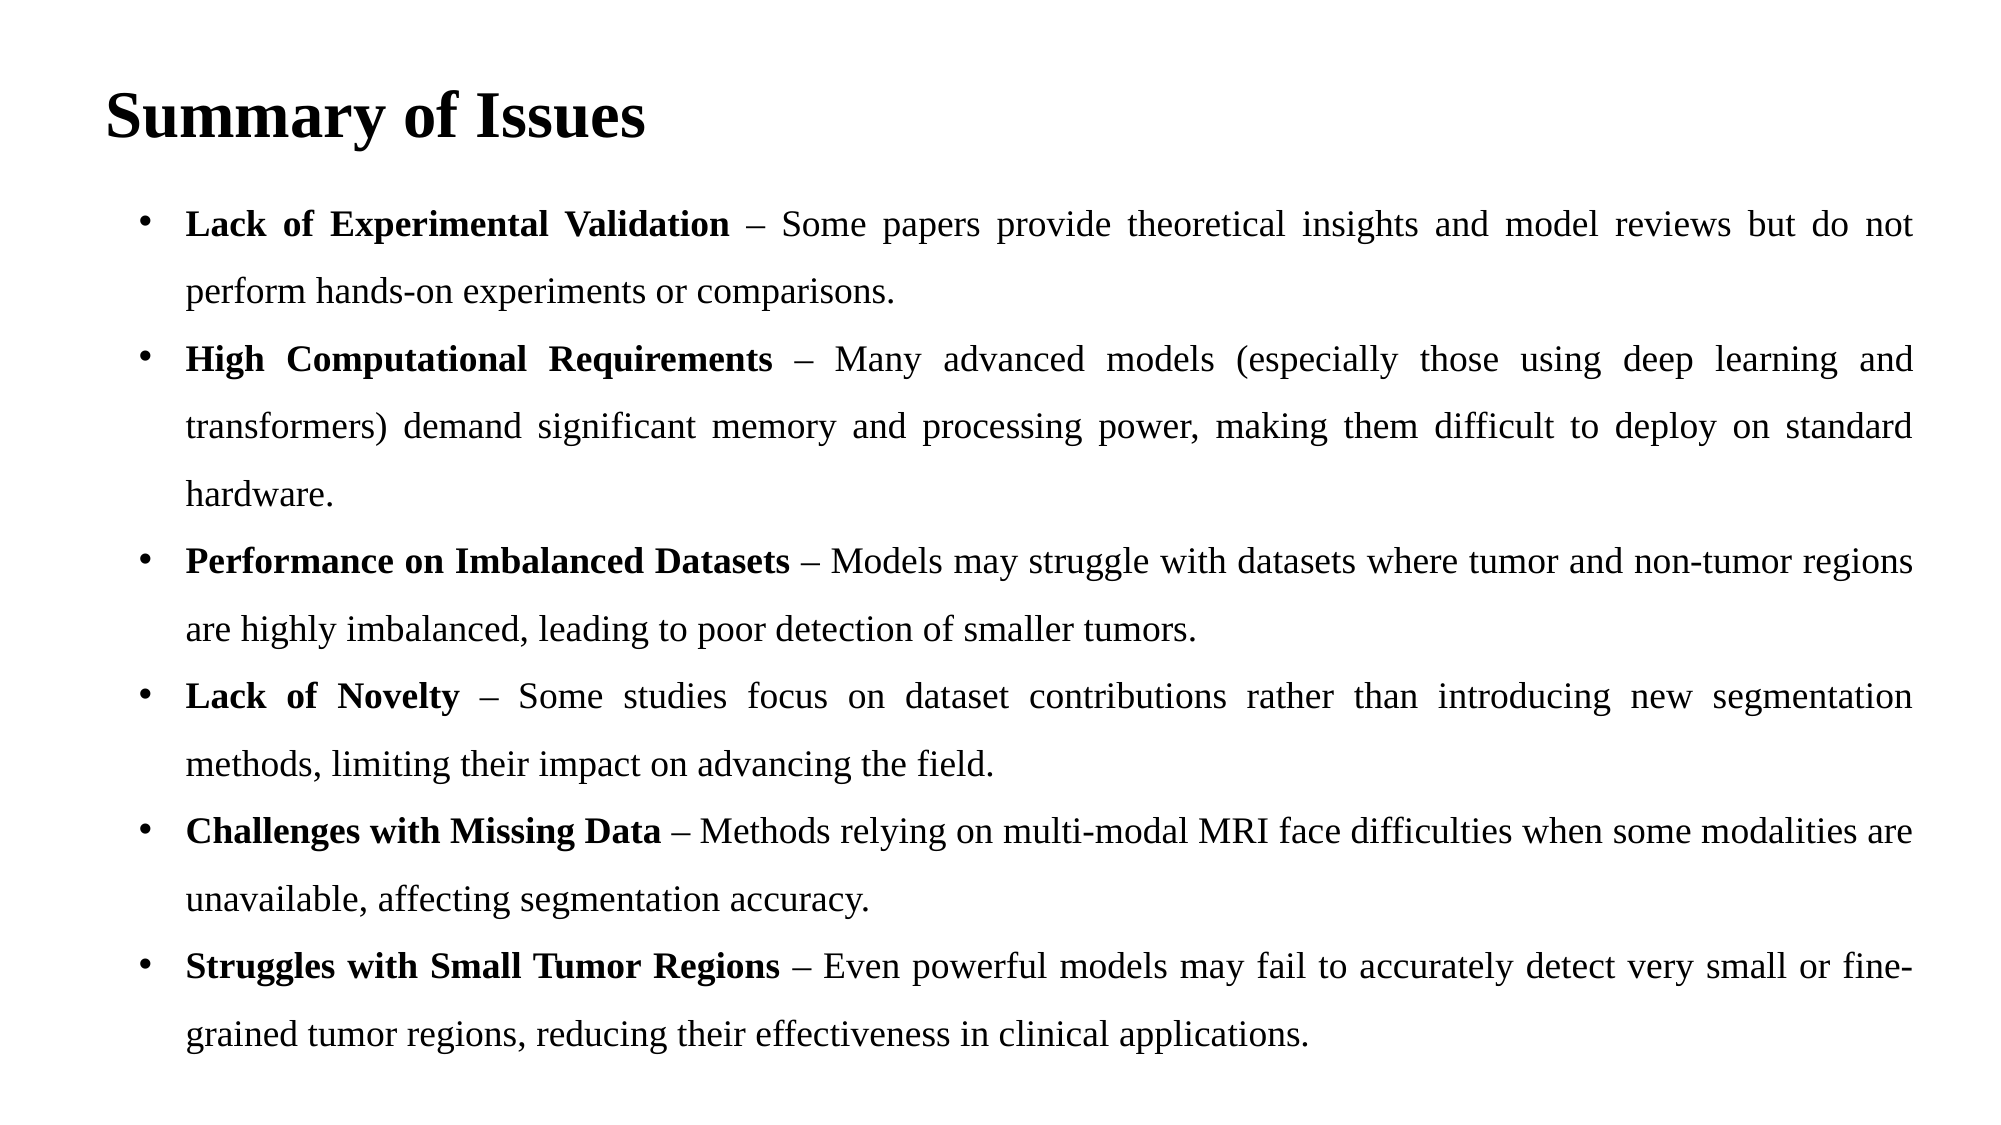

Summary of Issues
Lack of Experimental Validation – Some papers provide theoretical insights and model reviews but do not perform hands-on experiments or comparisons.
High Computational Requirements – Many advanced models (especially those using deep learning and transformers) demand significant memory and processing power, making them difficult to deploy on standard hardware.
Performance on Imbalanced Datasets – Models may struggle with datasets where tumor and non-tumor regions are highly imbalanced, leading to poor detection of smaller tumors.
Lack of Novelty – Some studies focus on dataset contributions rather than introducing new segmentation methods, limiting their impact on advancing the field.
Challenges with Missing Data – Methods relying on multi-modal MRI face difficulties when some modalities are unavailable, affecting segmentation accuracy.
Struggles with Small Tumor Regions – Even powerful models may fail to accurately detect very small or fine-grained tumor regions, reducing their effectiveness in clinical applications.